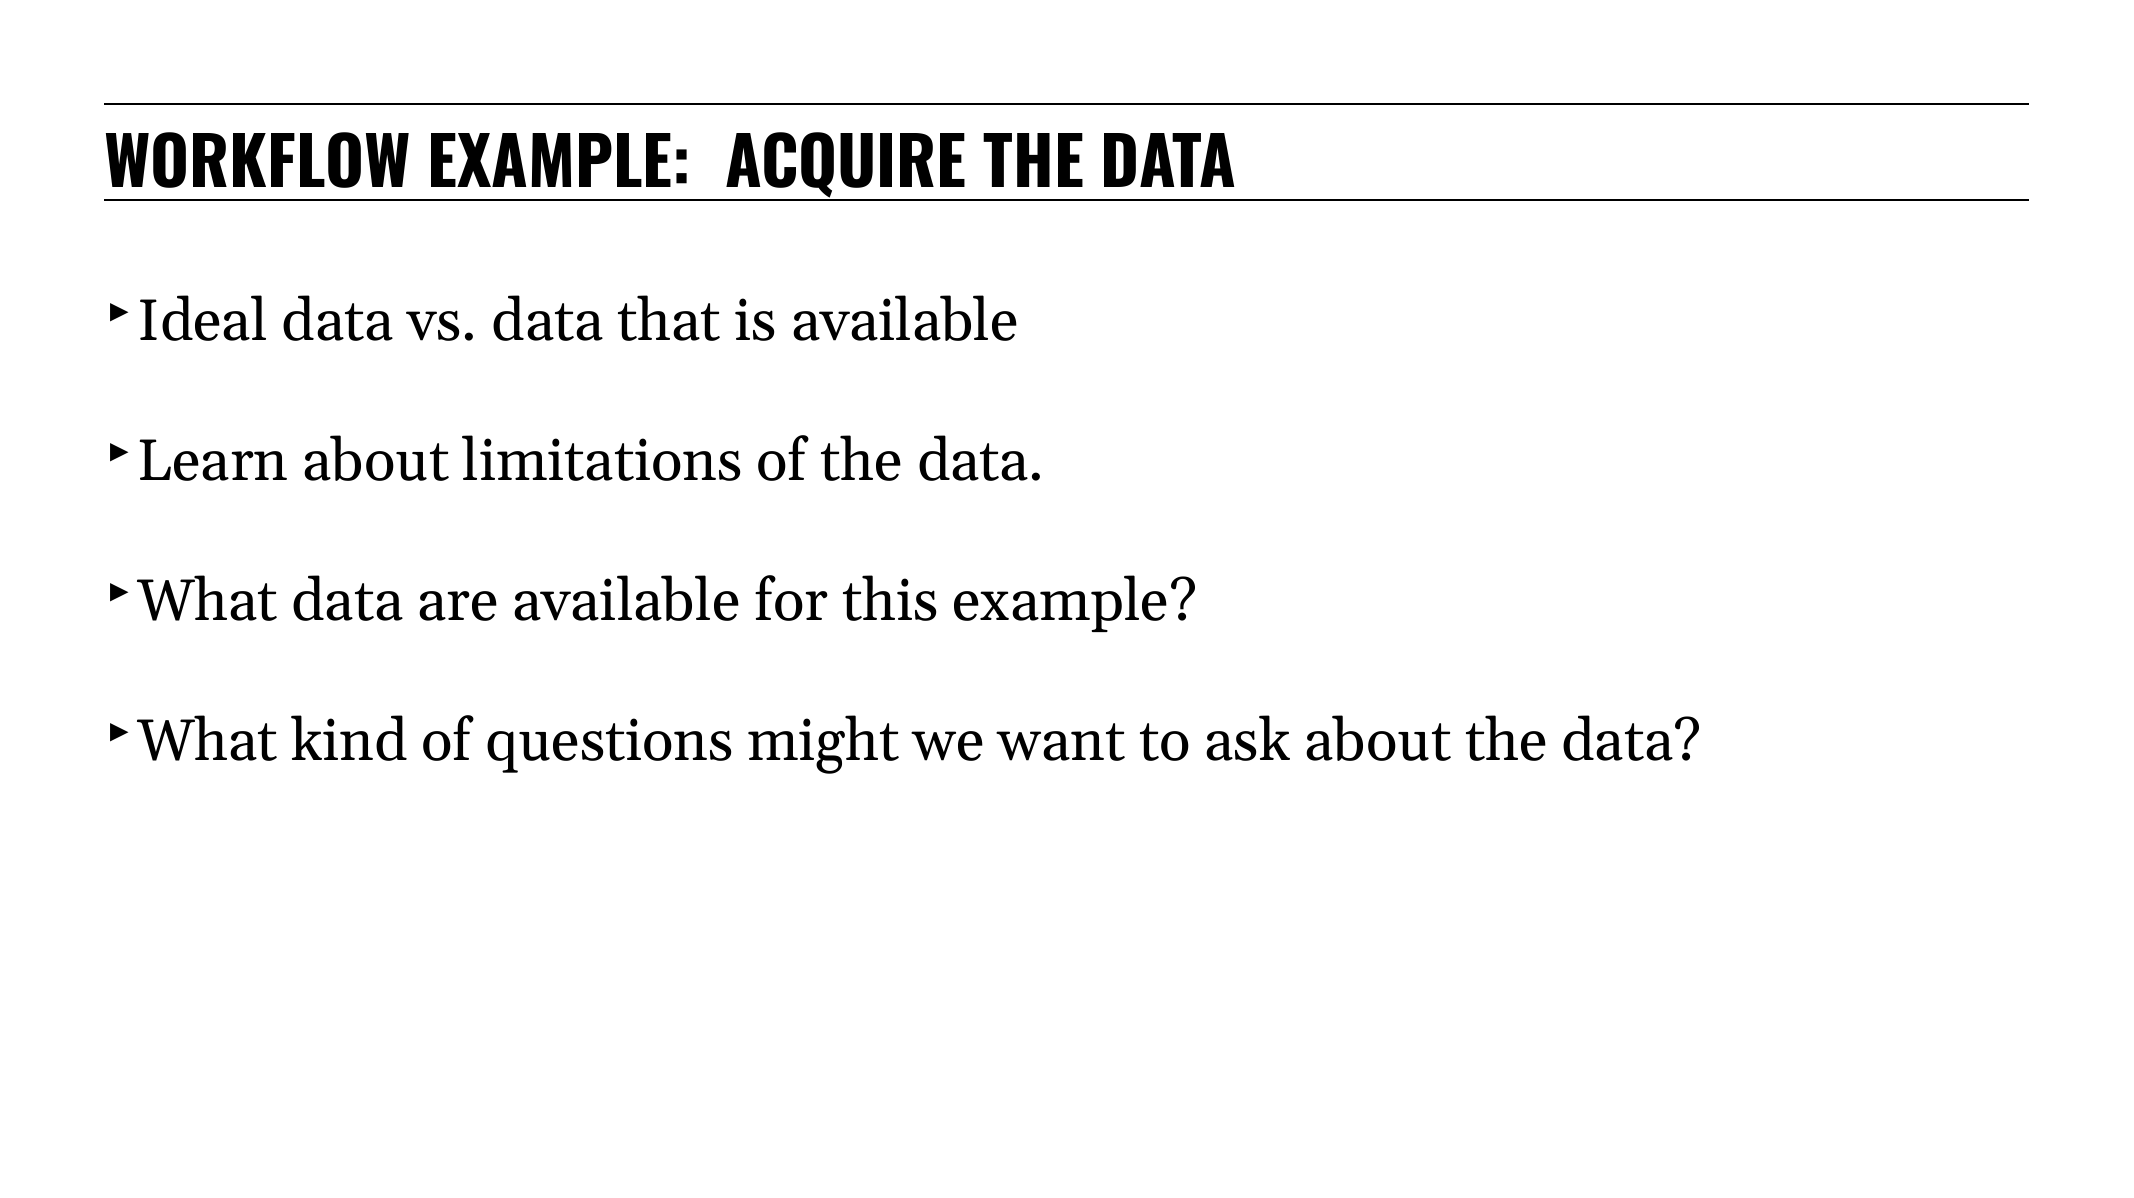

WORKFLOW EXAMPLE:  ACQUIRE THE DATA

Ideal data vs. data that is available

Learn about limitations of the data.

What data are available for this example?

What kind of questions might we want to ask about the data?